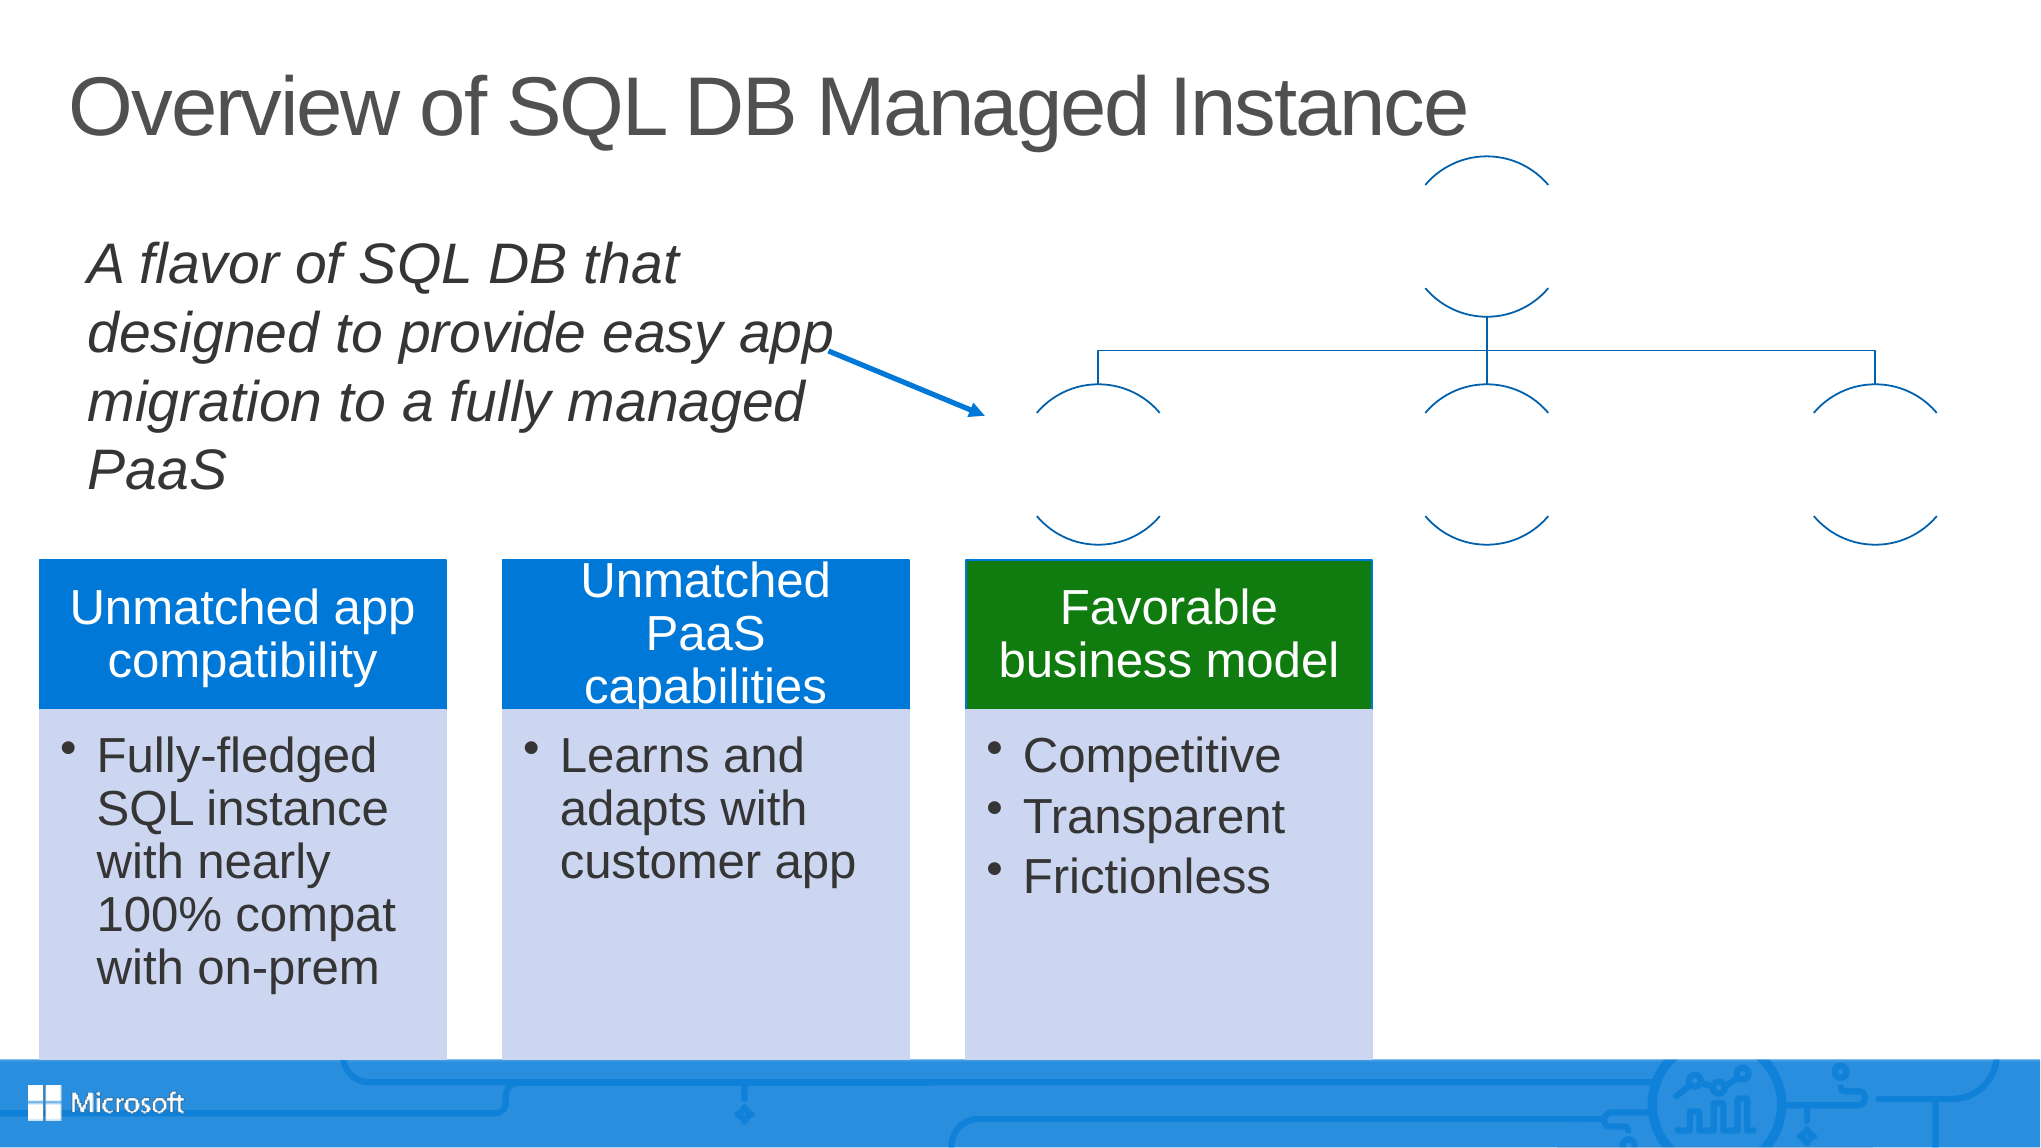

SQL Database (DBaaS)
Managed Instance
Singleton
Elastic Pool
# Overview of SQL DB Managed Instance
A flavor of SQL DB that designed to provide easy app migration to a fully managed PaaS
Unmatched app compatibility
Fully-fledged SQL instance with nearly 100% compat with on-prem
Unmatched PaaS capabilities
Learns and adapts with customer app
Favorable business model
Competitive
Transparent
Frictionless